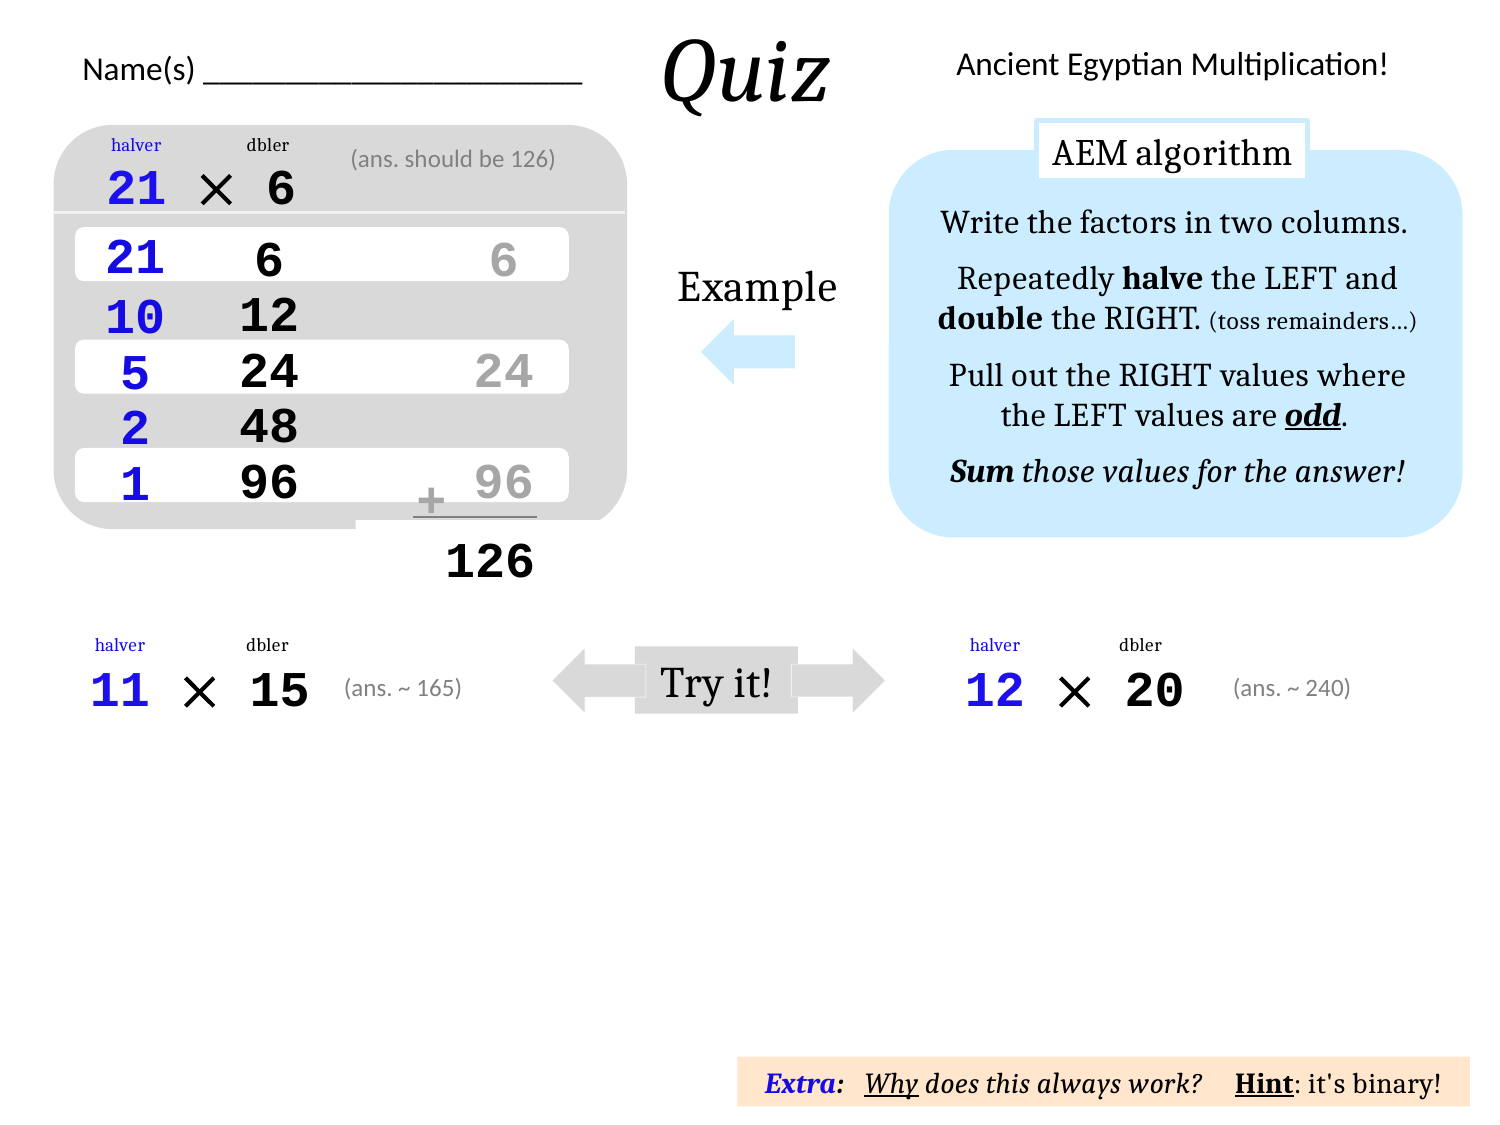

Quiz
Ancient Egyptian Multiplication!
Name(s) _______________________
AEM algorithm

halver
dbler
(ans. should be 126)
21 × 6

Write the factors in two columns.
Repeatedly halve the LEFT and double the RIGHT. (toss remainders…)
Pull out the RIGHT values where the LEFT values are odd.
Sum those values for the answer!
21
6
6

Example
12
10

24
24
5

48
2
96
96
1

+
126
halver
dbler
halver
dbler
Try it!

11 × 15
12 × 20
(ans. ~ 165)
(ans. ~ 240)
Extra:   Why does this always work?     Hint: it's binary!